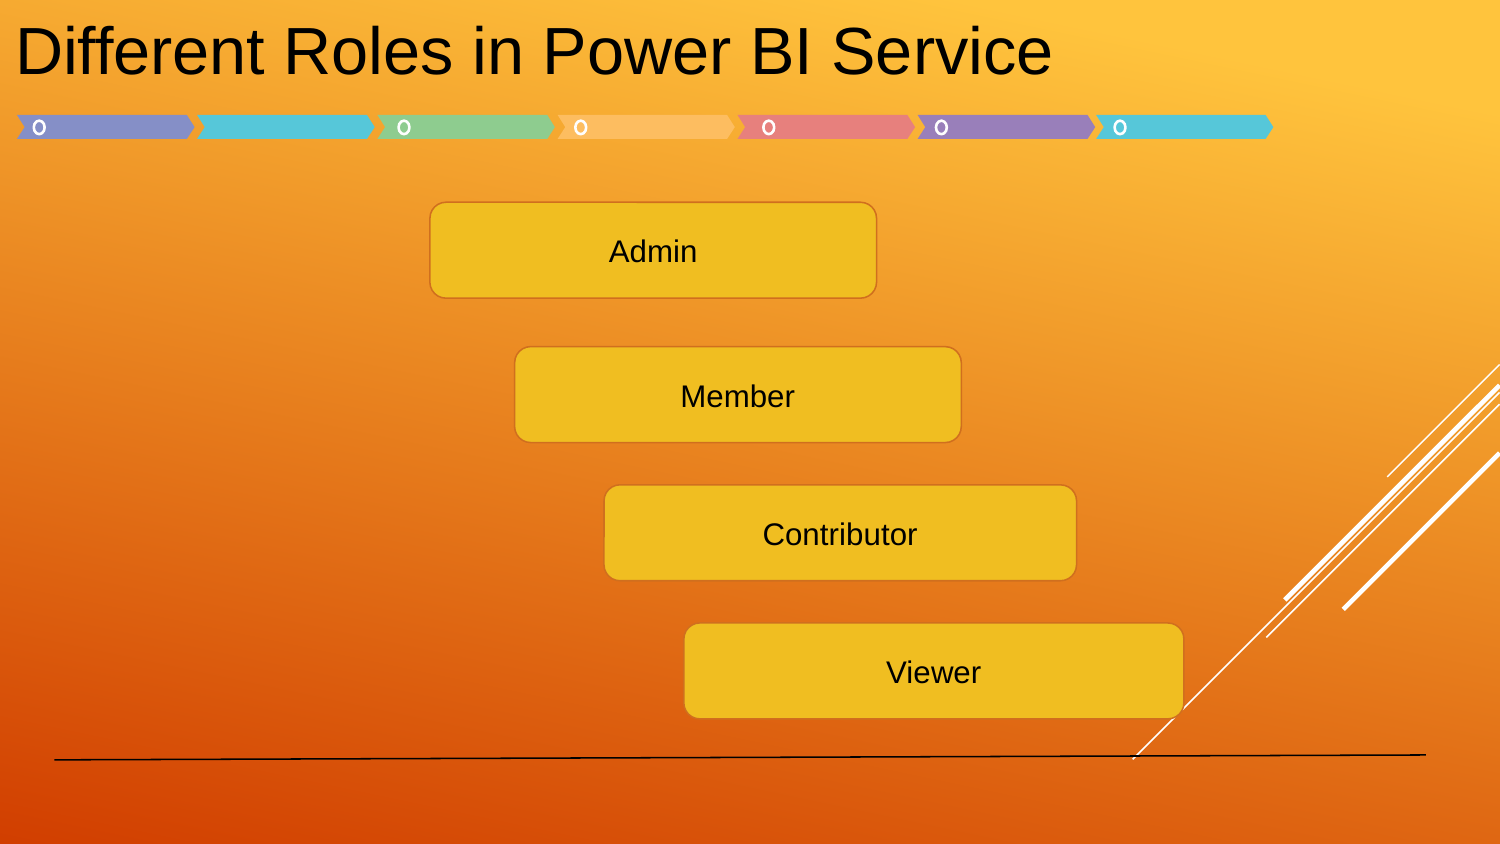

Different Roles in Power BI Service

Admin
Member
Contributor

Viewer